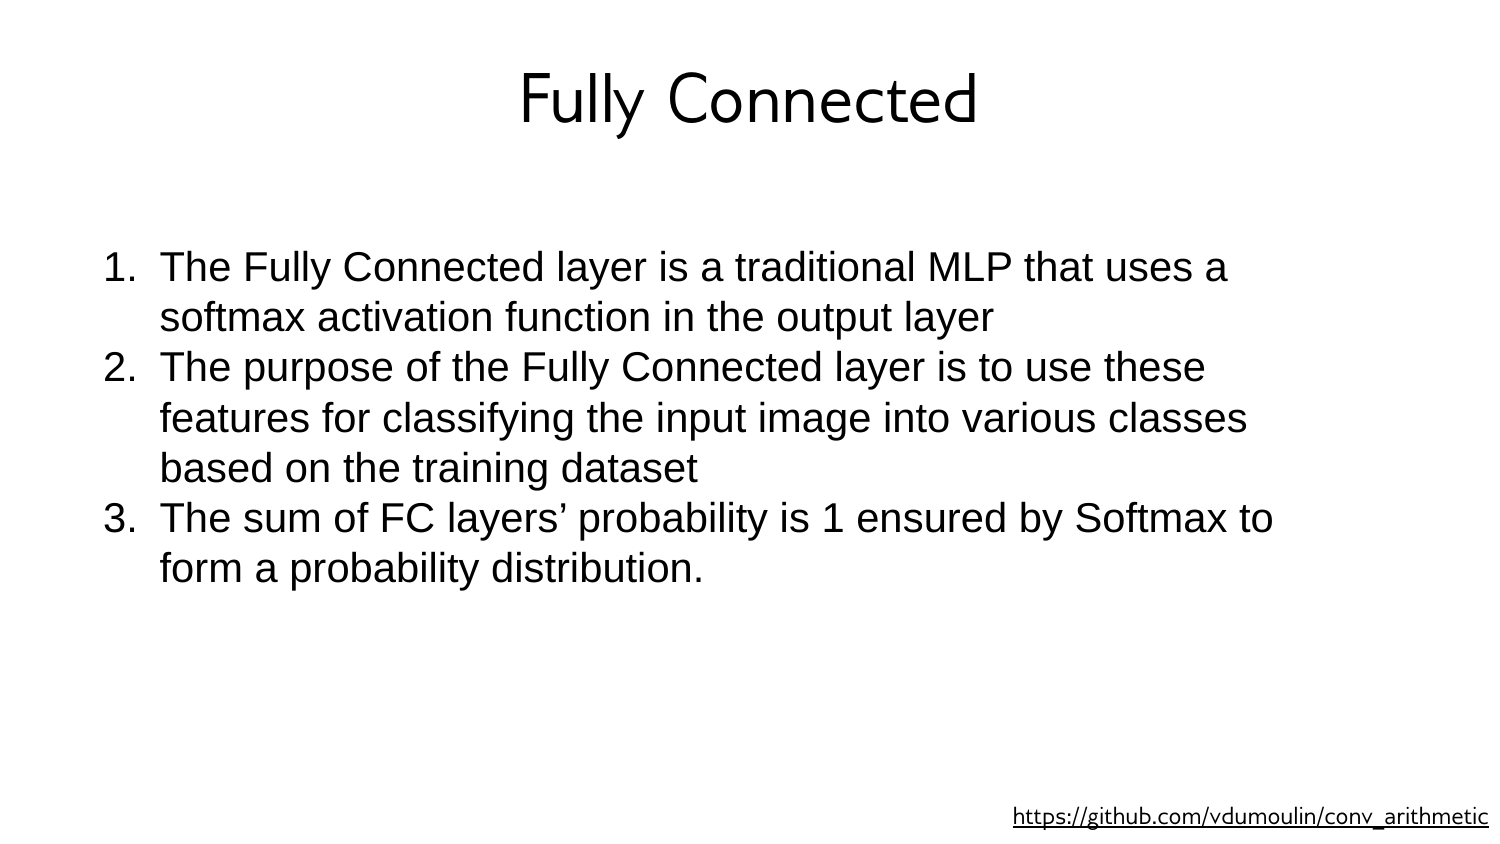

# Fully Connected
The Fully Connected layer is a traditional MLP that uses a softmax activation function in the output layer
The purpose of the Fully Connected layer is to use these features for classifying the input image into various classes based on the training dataset
The sum of FC layers’ probability is 1 ensured by Softmax to form a probability distribution.
https://github.com/vdumoulin/conv_arithmetic